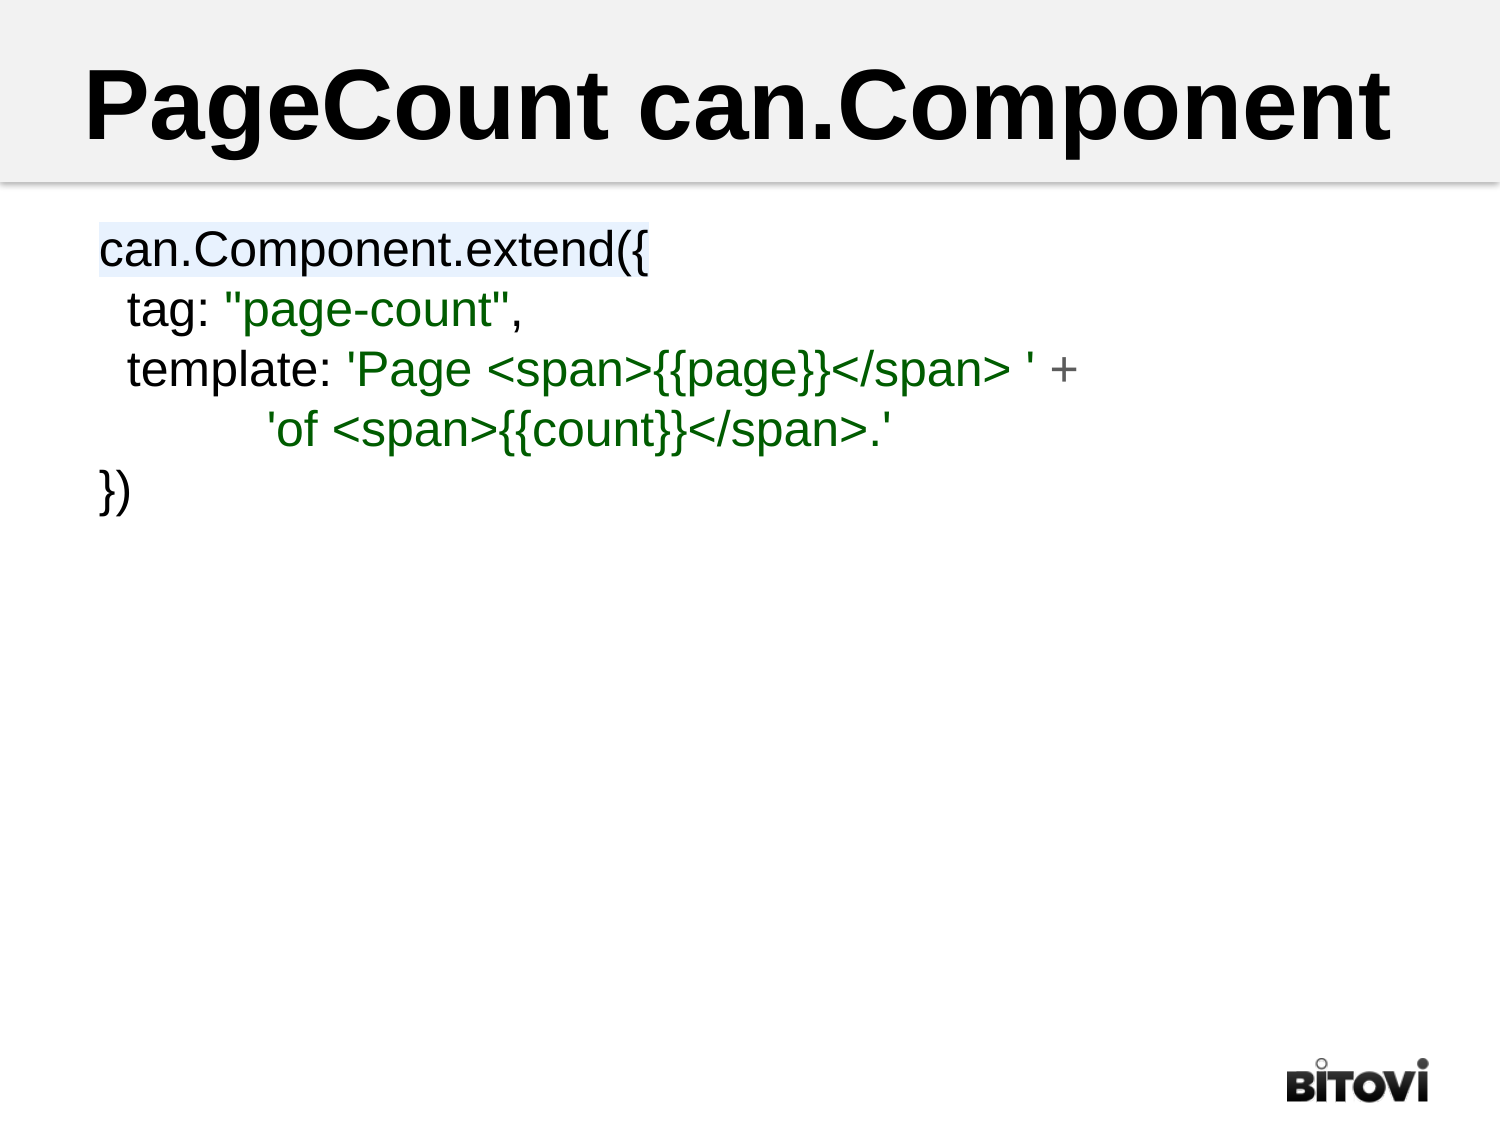

PageCount can.Component
can.Component.extend({
  tag: "page-count",
  template: 'Page <span>{{page}}</span> ' +
            'of <span>{{count}}</span>.'
})